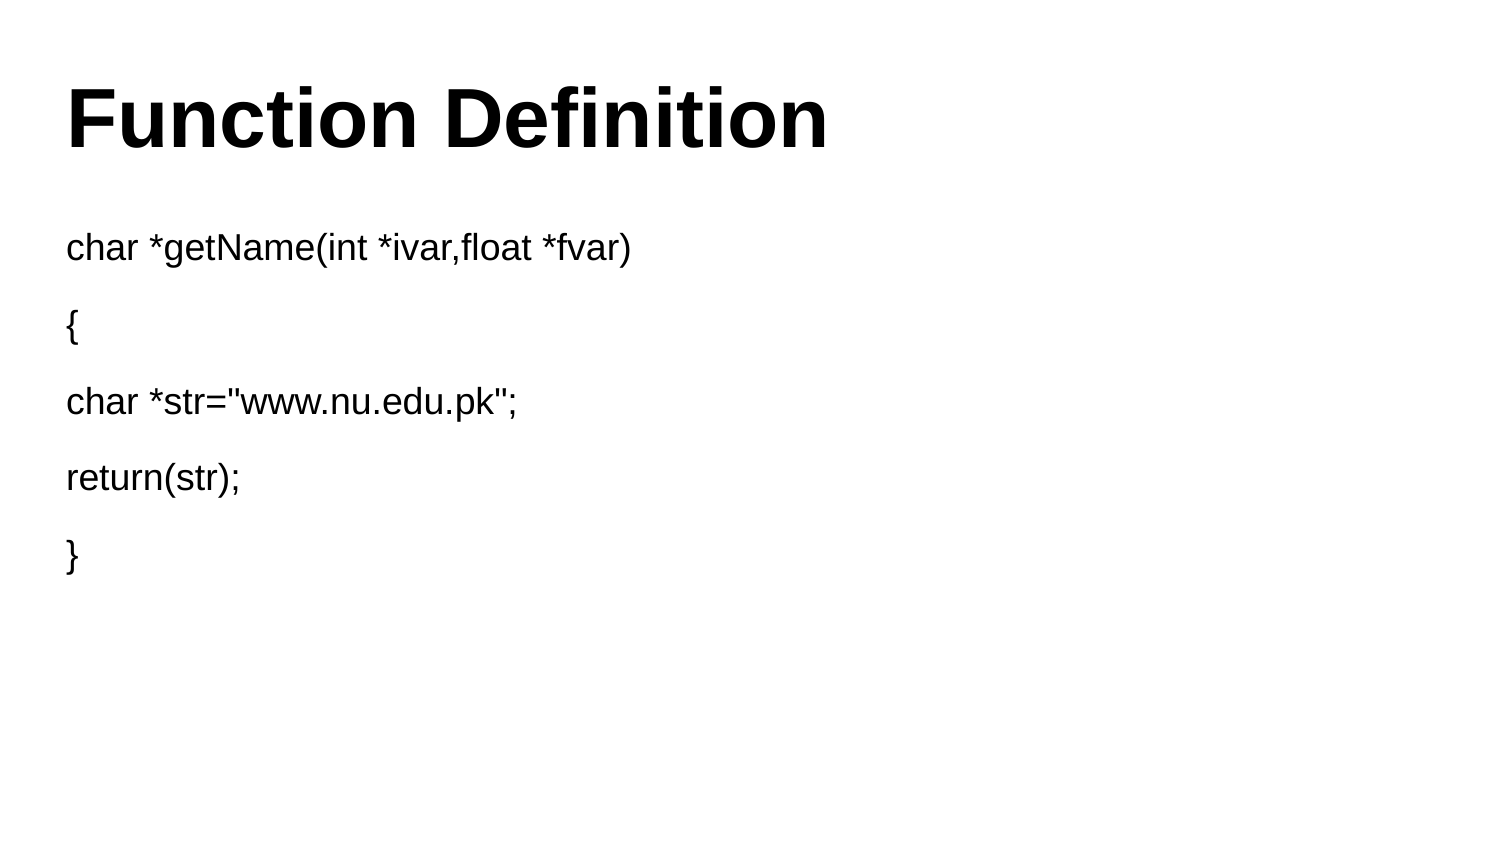

# Function Definition
char *getName(int *ivar,float *fvar)
{
char *str="www.nu.edu.pk";
return(str);
}